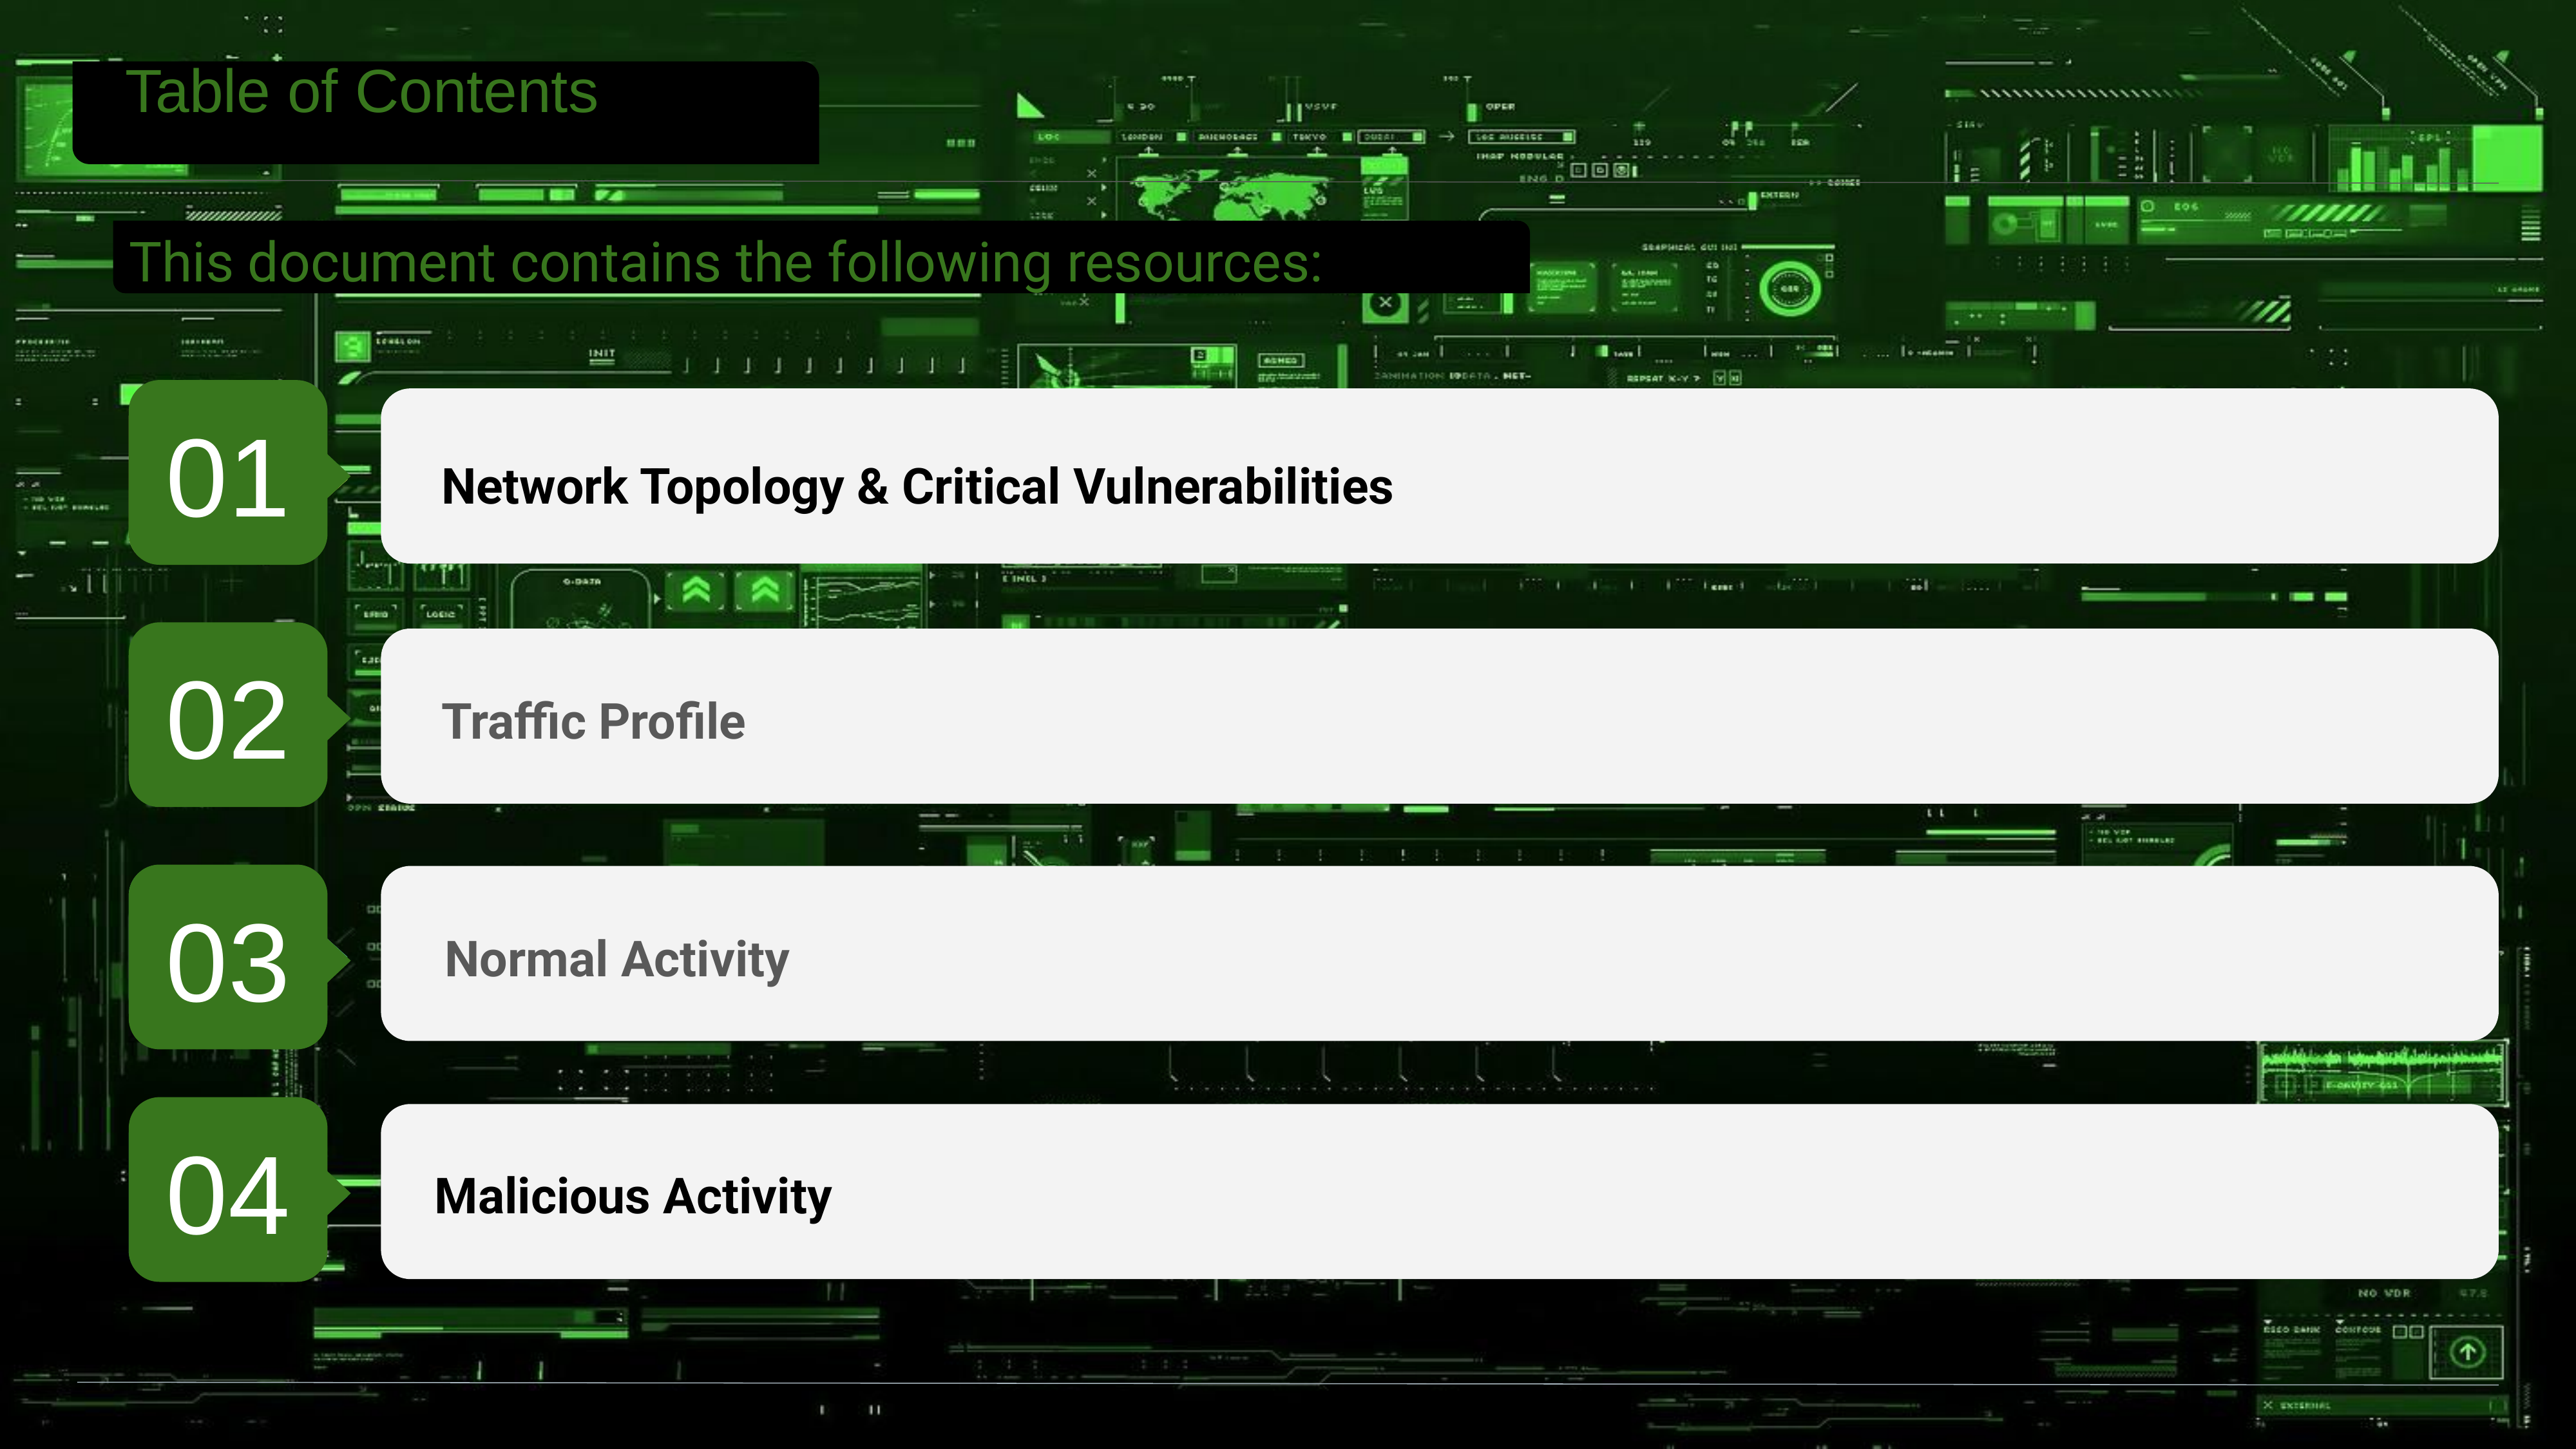

# Table of Contents

This document contains the following resources:

01

Network Topology & Critical Vulnerabilities
02

Traffic Profile
03

Normal Activity
04

Malicious Activity

2